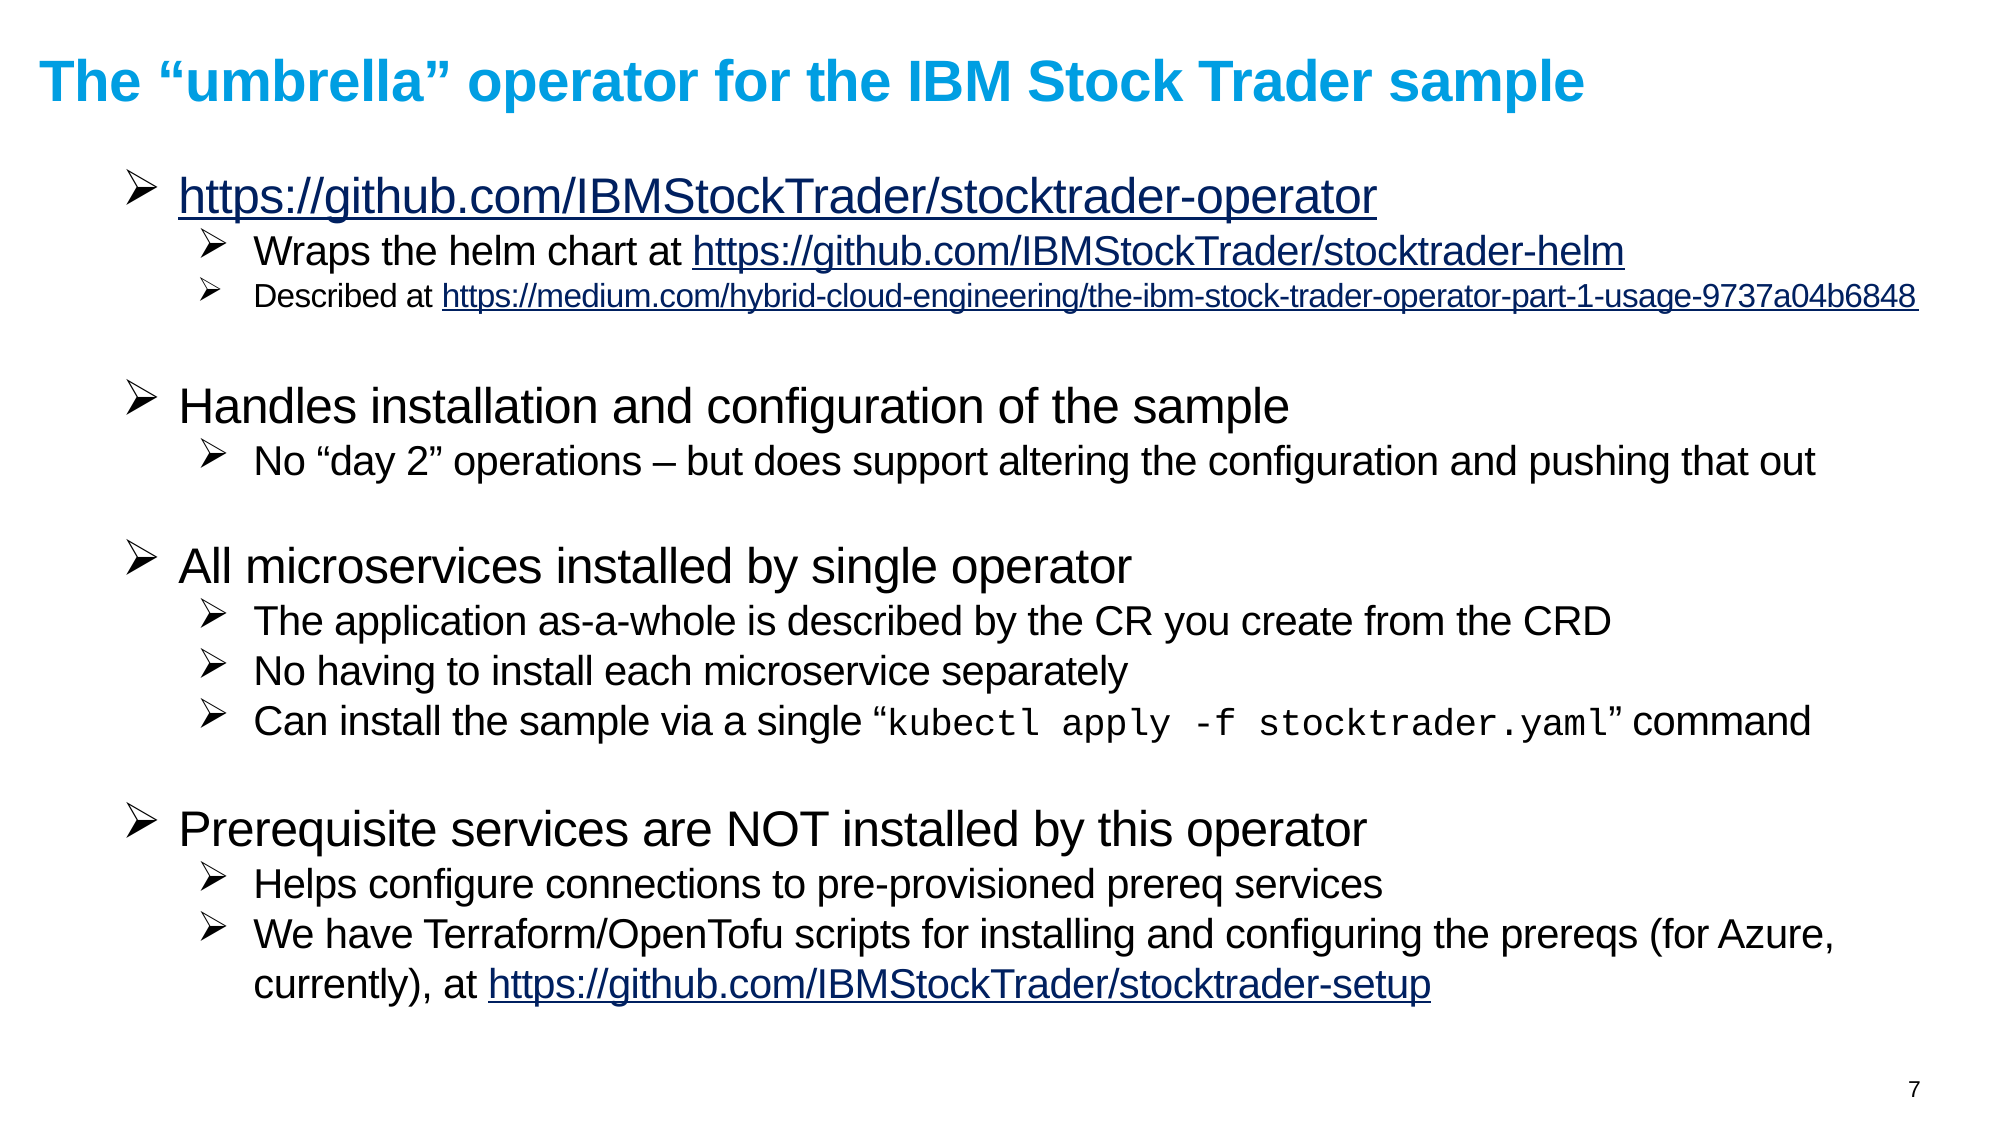

# The “umbrella” operator for the IBM Stock Trader sample
https://github.com/IBMStockTrader/stocktrader-operator
Wraps the helm chart at https://github.com/IBMStockTrader/stocktrader-helm
Described at https://medium.com/hybrid-cloud-engineering/the-ibm-stock-trader-operator-part-1-usage-9737a04b6848

Handles installation and configuration of the sample
No “day 2” operations – but does support altering the configuration and pushing that out

All microservices installed by single operator
The application as-a-whole is described by the CR you create from the CRD
No having to install each microservice separately
Can install the sample via a single “kubectl apply -f stocktrader.yaml” command

Prerequisite services are NOT installed by this operator
Helps configure connections to pre-provisioned prereq services
We have Terraform/OpenTofu scripts for installing and configuring the prereqs (for Azure, currently), at https://github.com/IBMStockTrader/stocktrader-setup